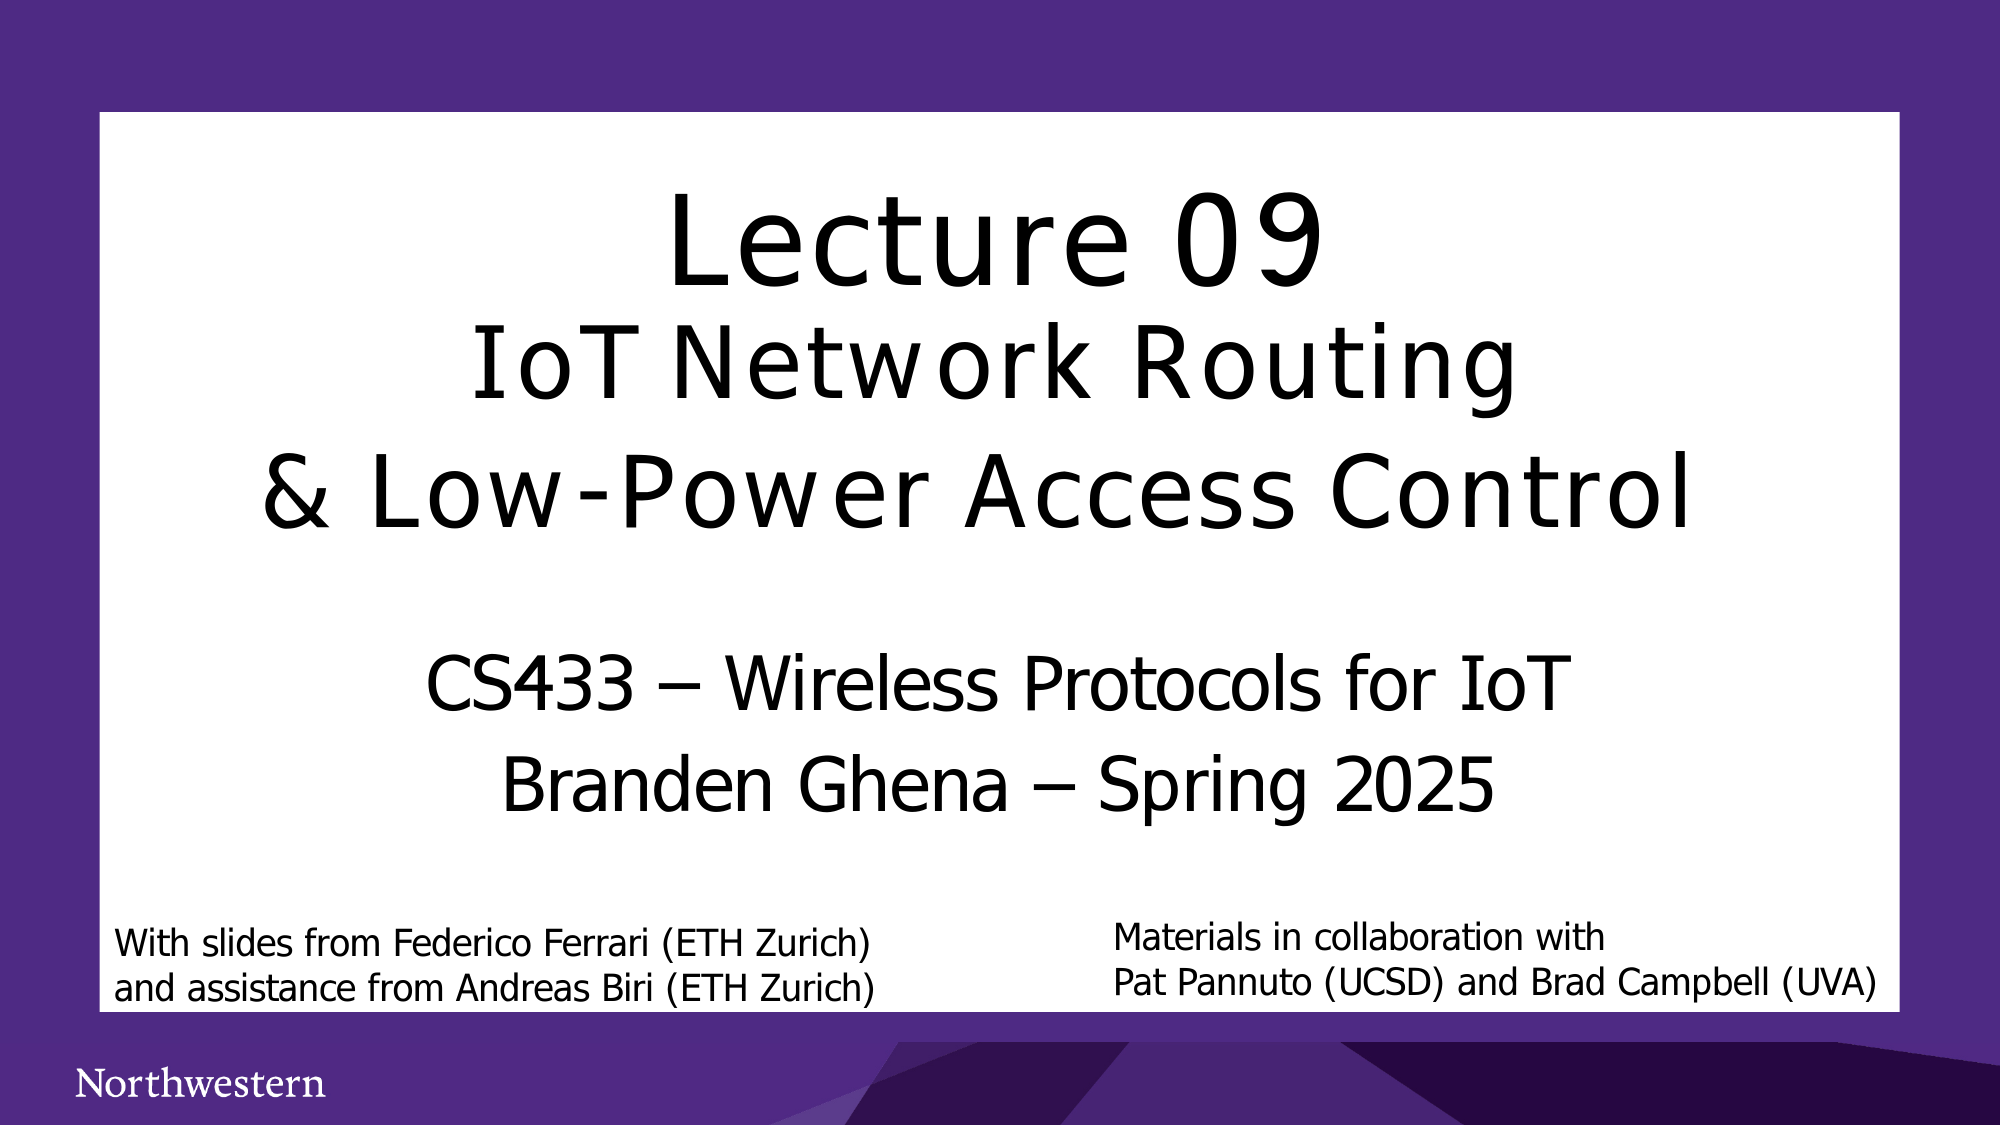

# Lecture 09 IoT Network Routing & Low-Power Access Control
CS433 – Wireless Protocols for IoT
Branden Ghena – Spring 2025
Materials in collaboration with
Pat Pannuto (UCSD) and Brad Campbell (UVA)
With slides from Federico Ferrari (ETH Zurich) and assistance from Andreas Biri (ETH Zurich)